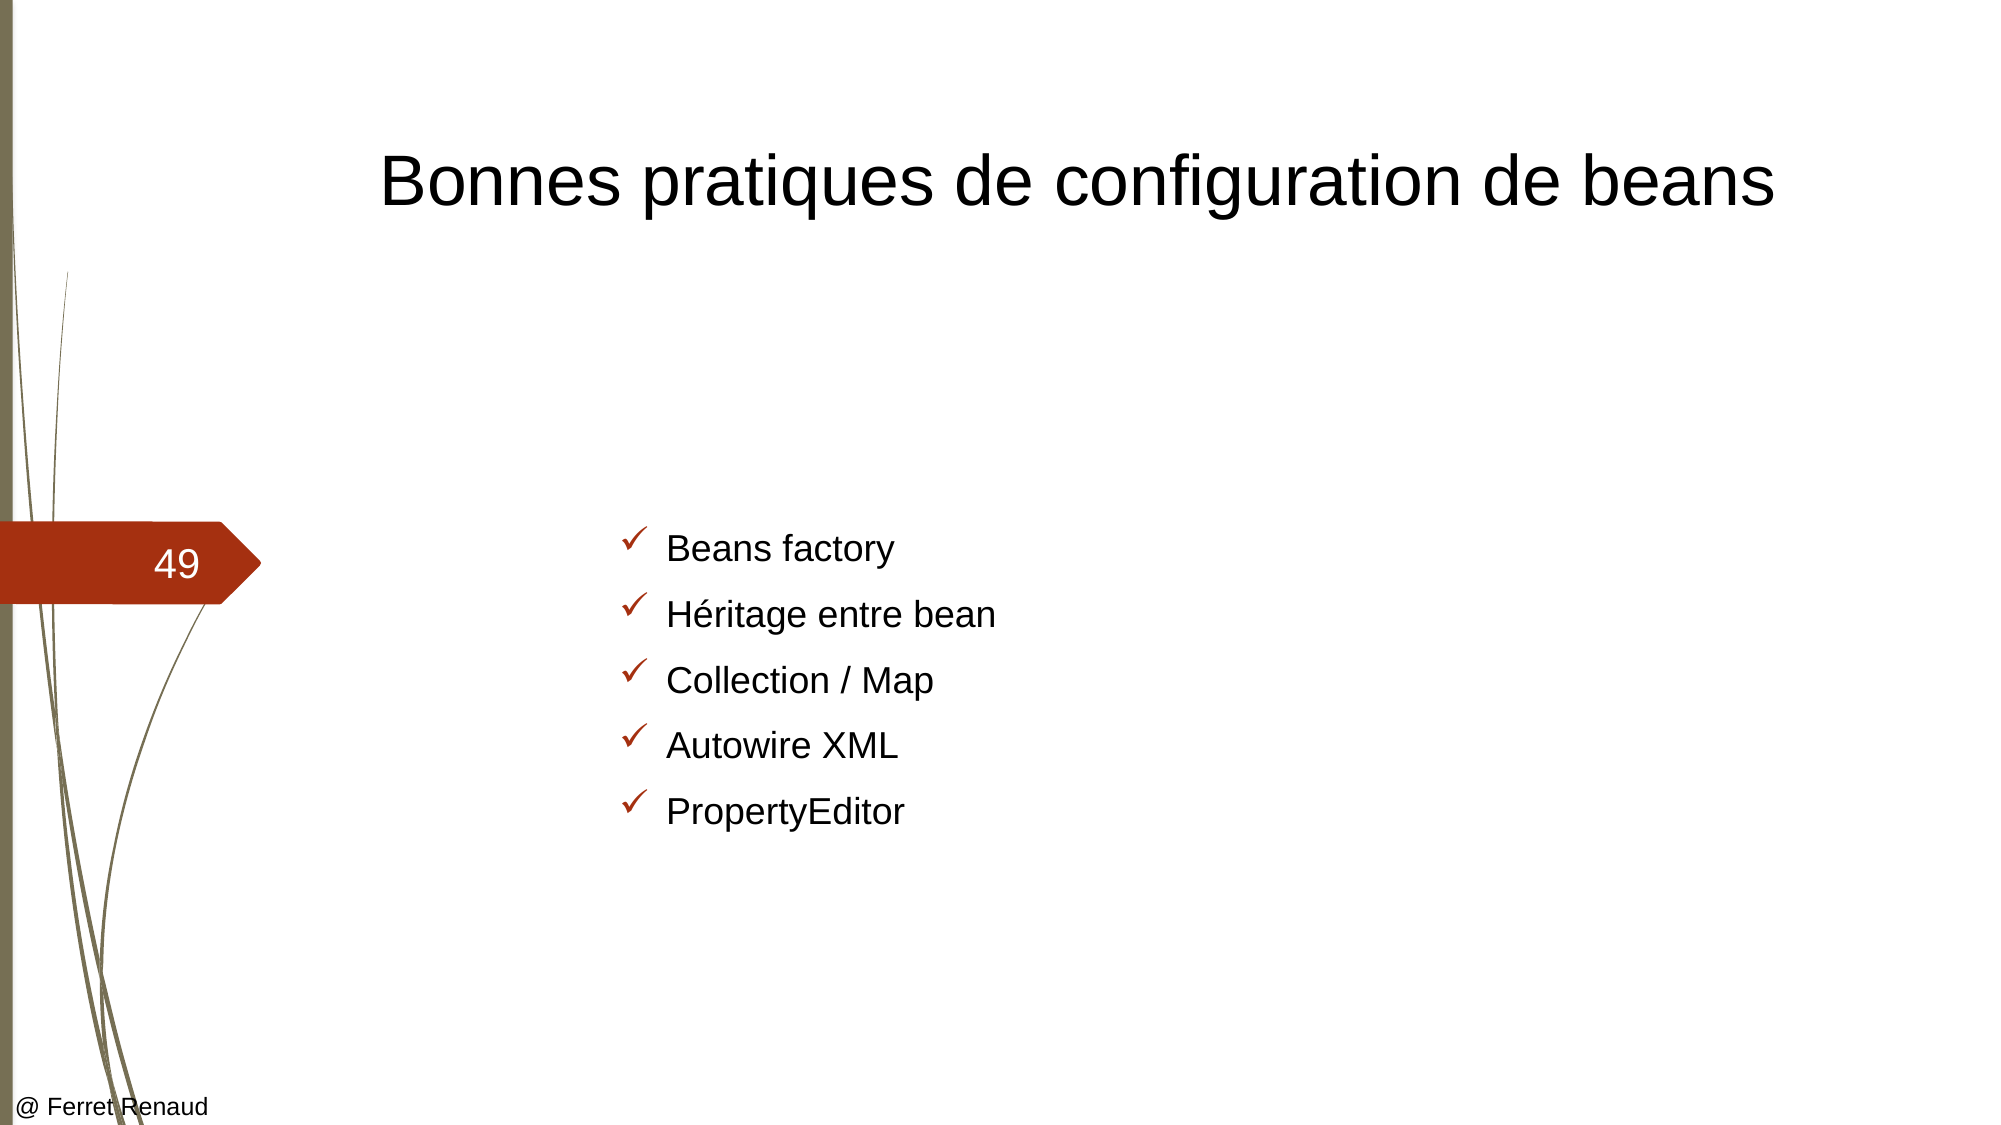

# Bonnes pratiques de configuration de beans
Beans factory
Héritage entre bean
Collection / Map
Autowire XML
PropertyEditor
49
@ Ferret Renaud